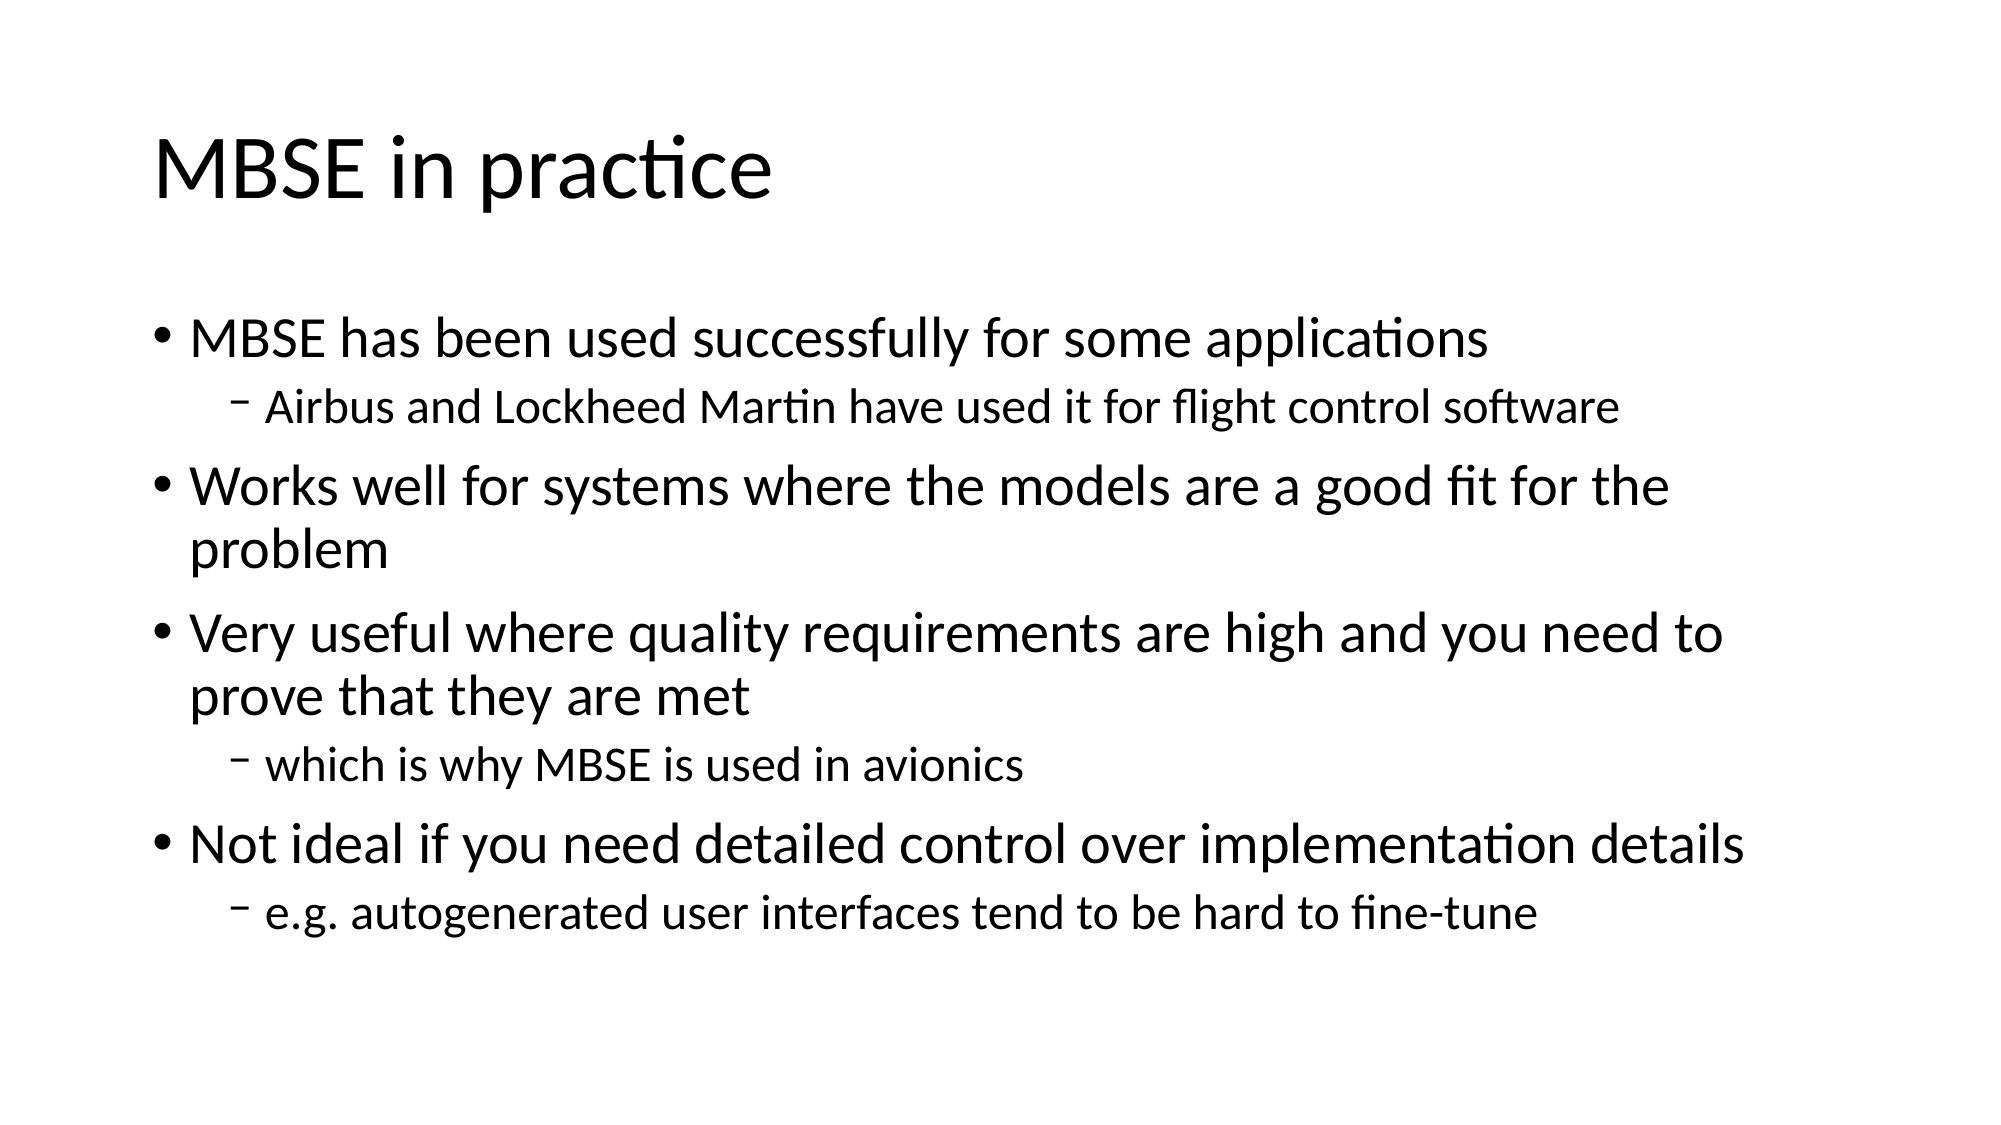

# MBSE in practice
MBSE has been used successfully for some applications
Airbus and Lockheed Martin have used it for flight control software
Works well for systems where the models are a good fit for the problem
Very useful where quality requirements are high and you need to prove that they are met
which is why MBSE is used in avionics
Not ideal if you need detailed control over implementation details
e.g. autogenerated user interfaces tend to be hard to fine-tune